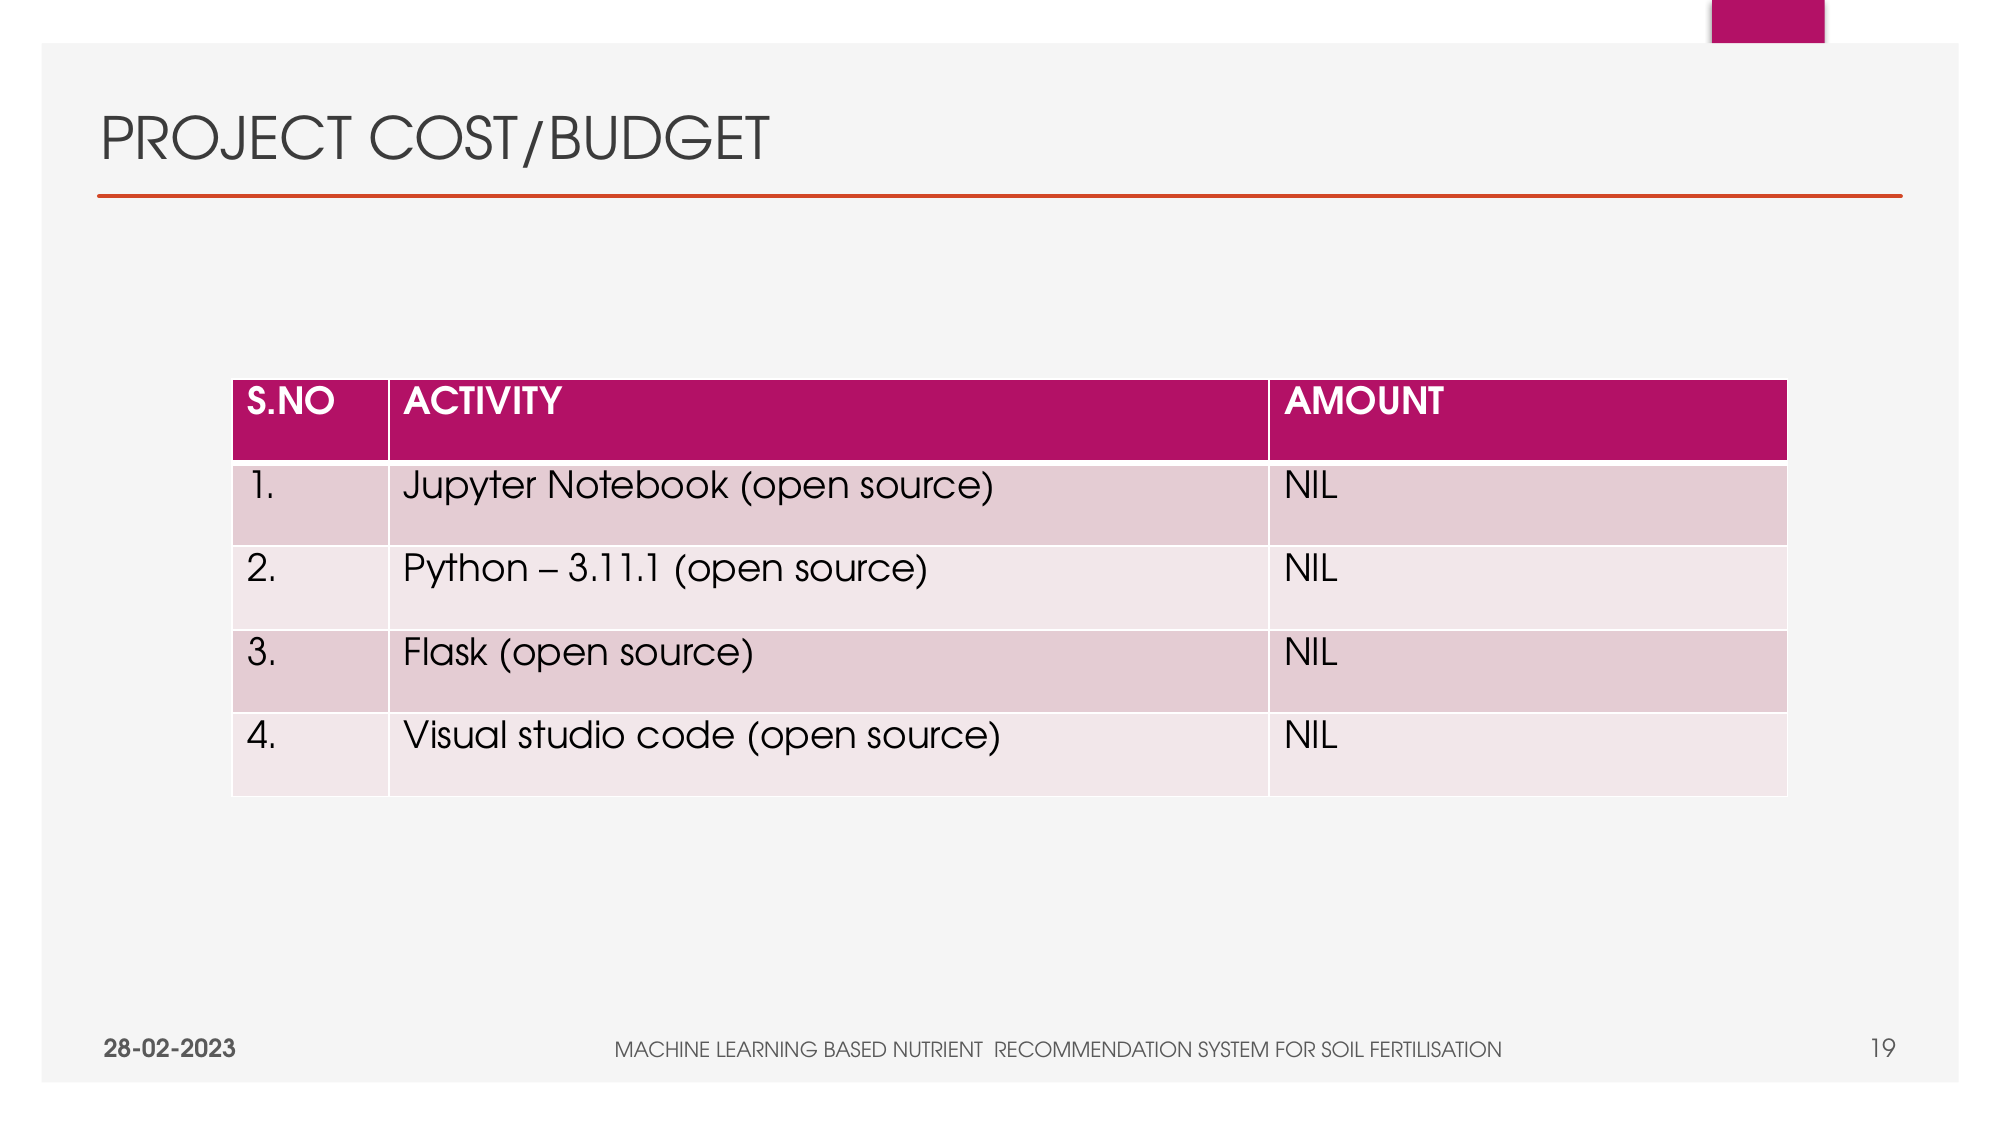

# PROJECT COST/BUDGET
| S.NO | ACTIVITY | AMOUNT |
| --- | --- | --- |
| 1. | Jupyter Notebook (open source) | NIL |
| 2. | Python – 3.11.1 (open source) | NIL |
| 3. | Flask (open source) | NIL |
| 4. | Visual studio code (open source) | NIL |
28-02-2023
19
MACHINE LEARNING BASED NUTRIENT  RECOMMENDATION SYSTEM FOR SOIL FERTILISATION